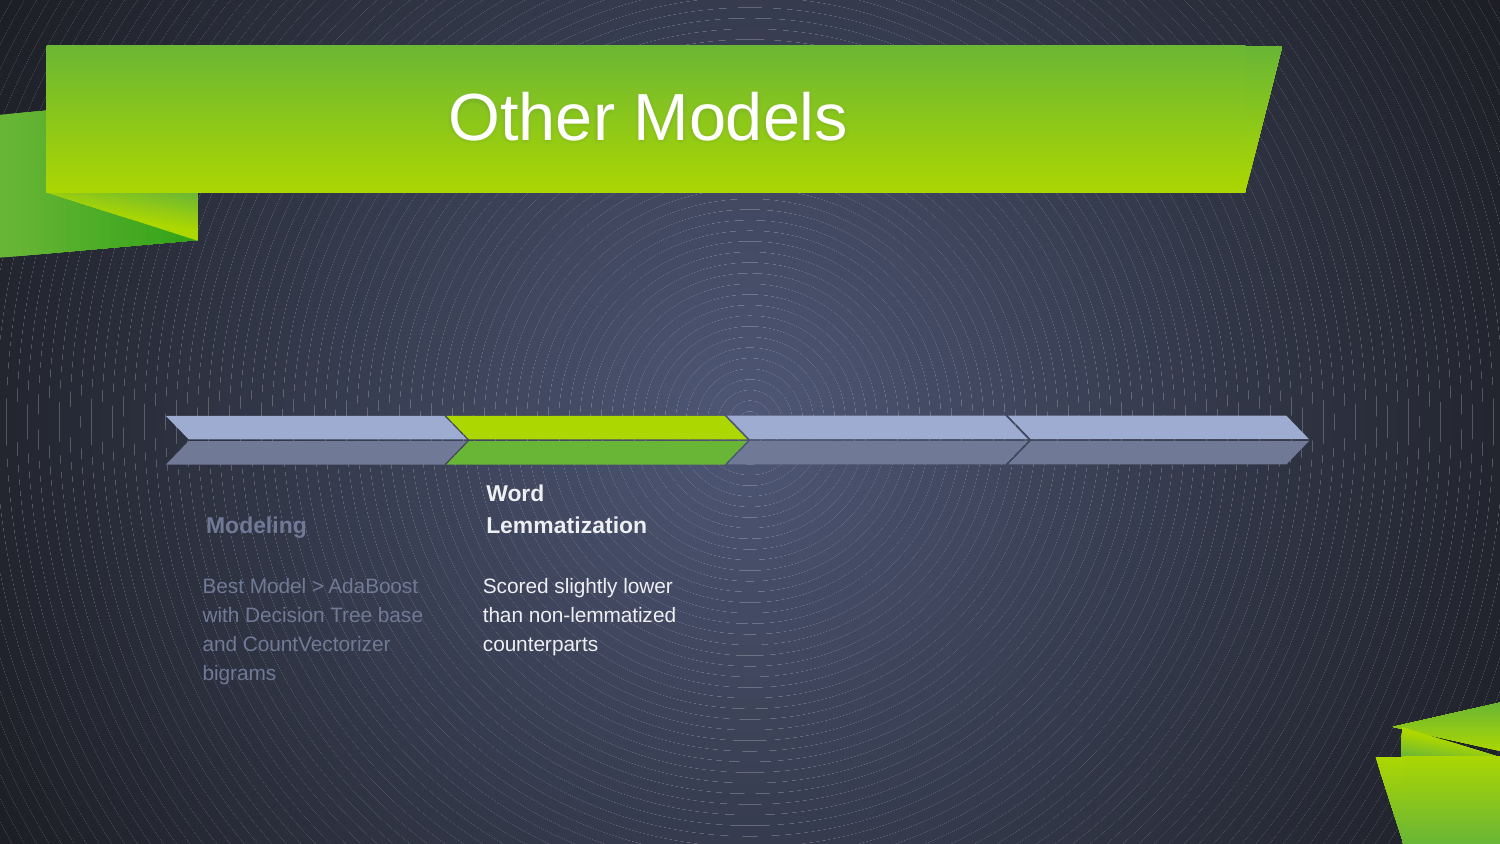

# Other Models

Modeling
Best Model > AdaBoost with Decision Tree base and CountVectorizer bigrams

Word Lemmatization
Scored slightly lower than non-lemmatized counterparts